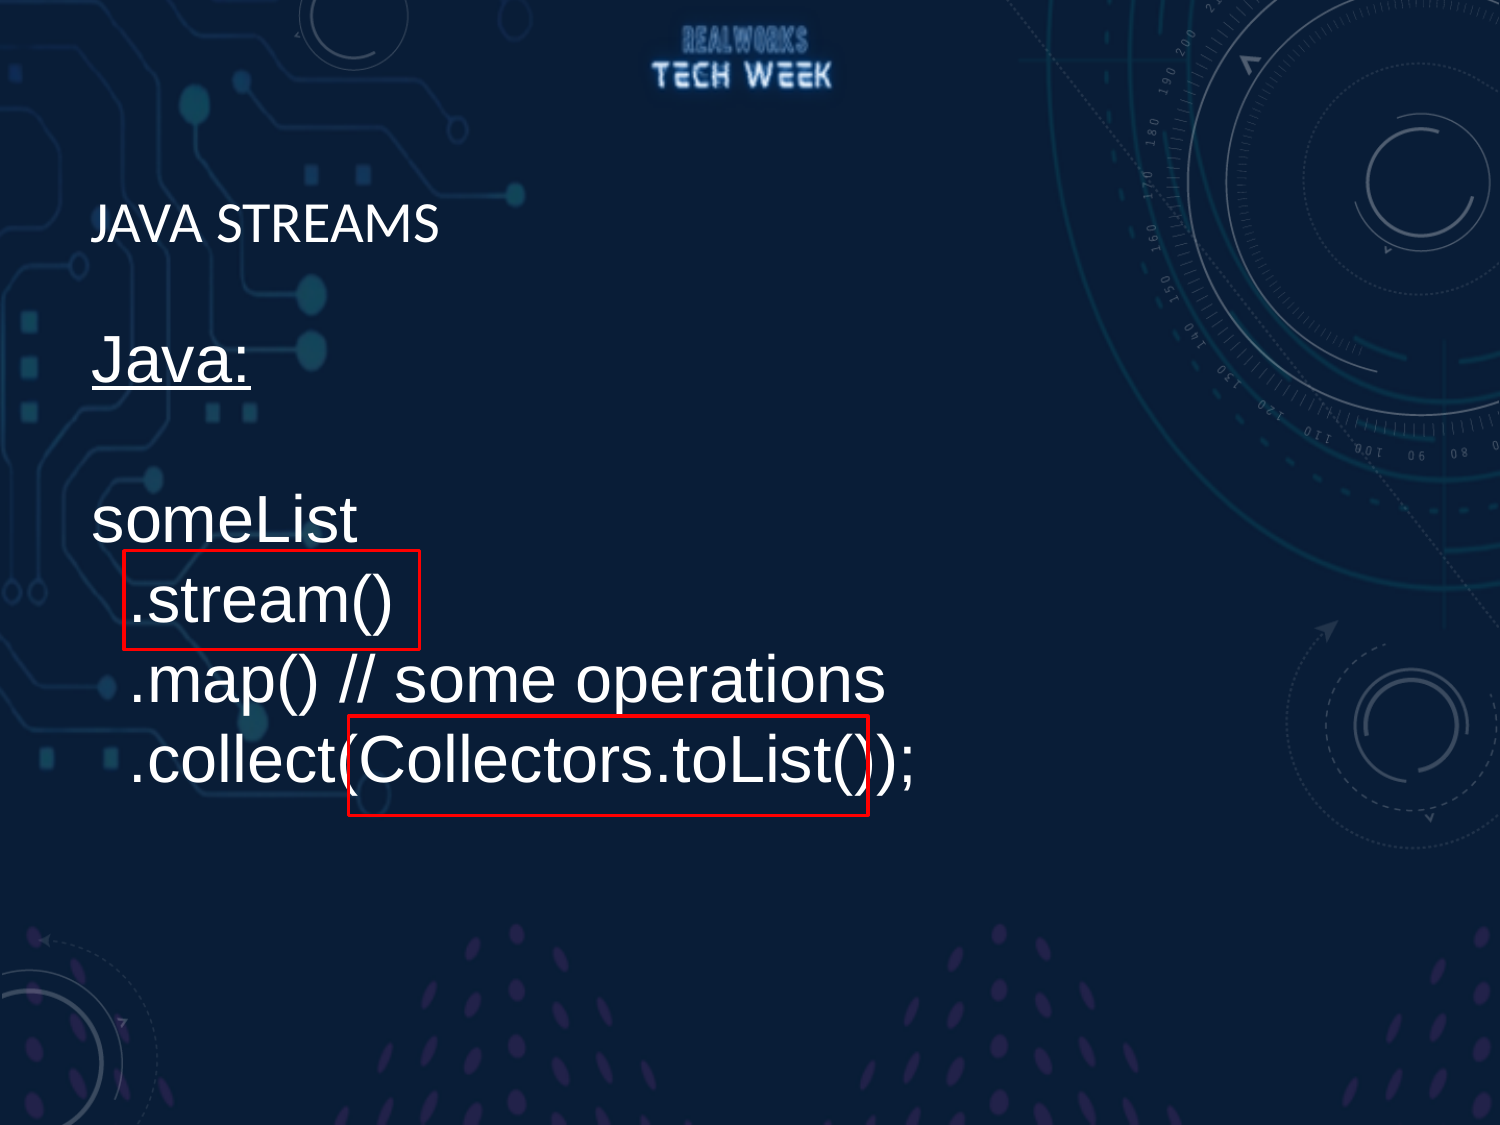

# Java Streams

Java:

someList
  .stream()
  .map() // some operations
  .collect(Collectors.toList());